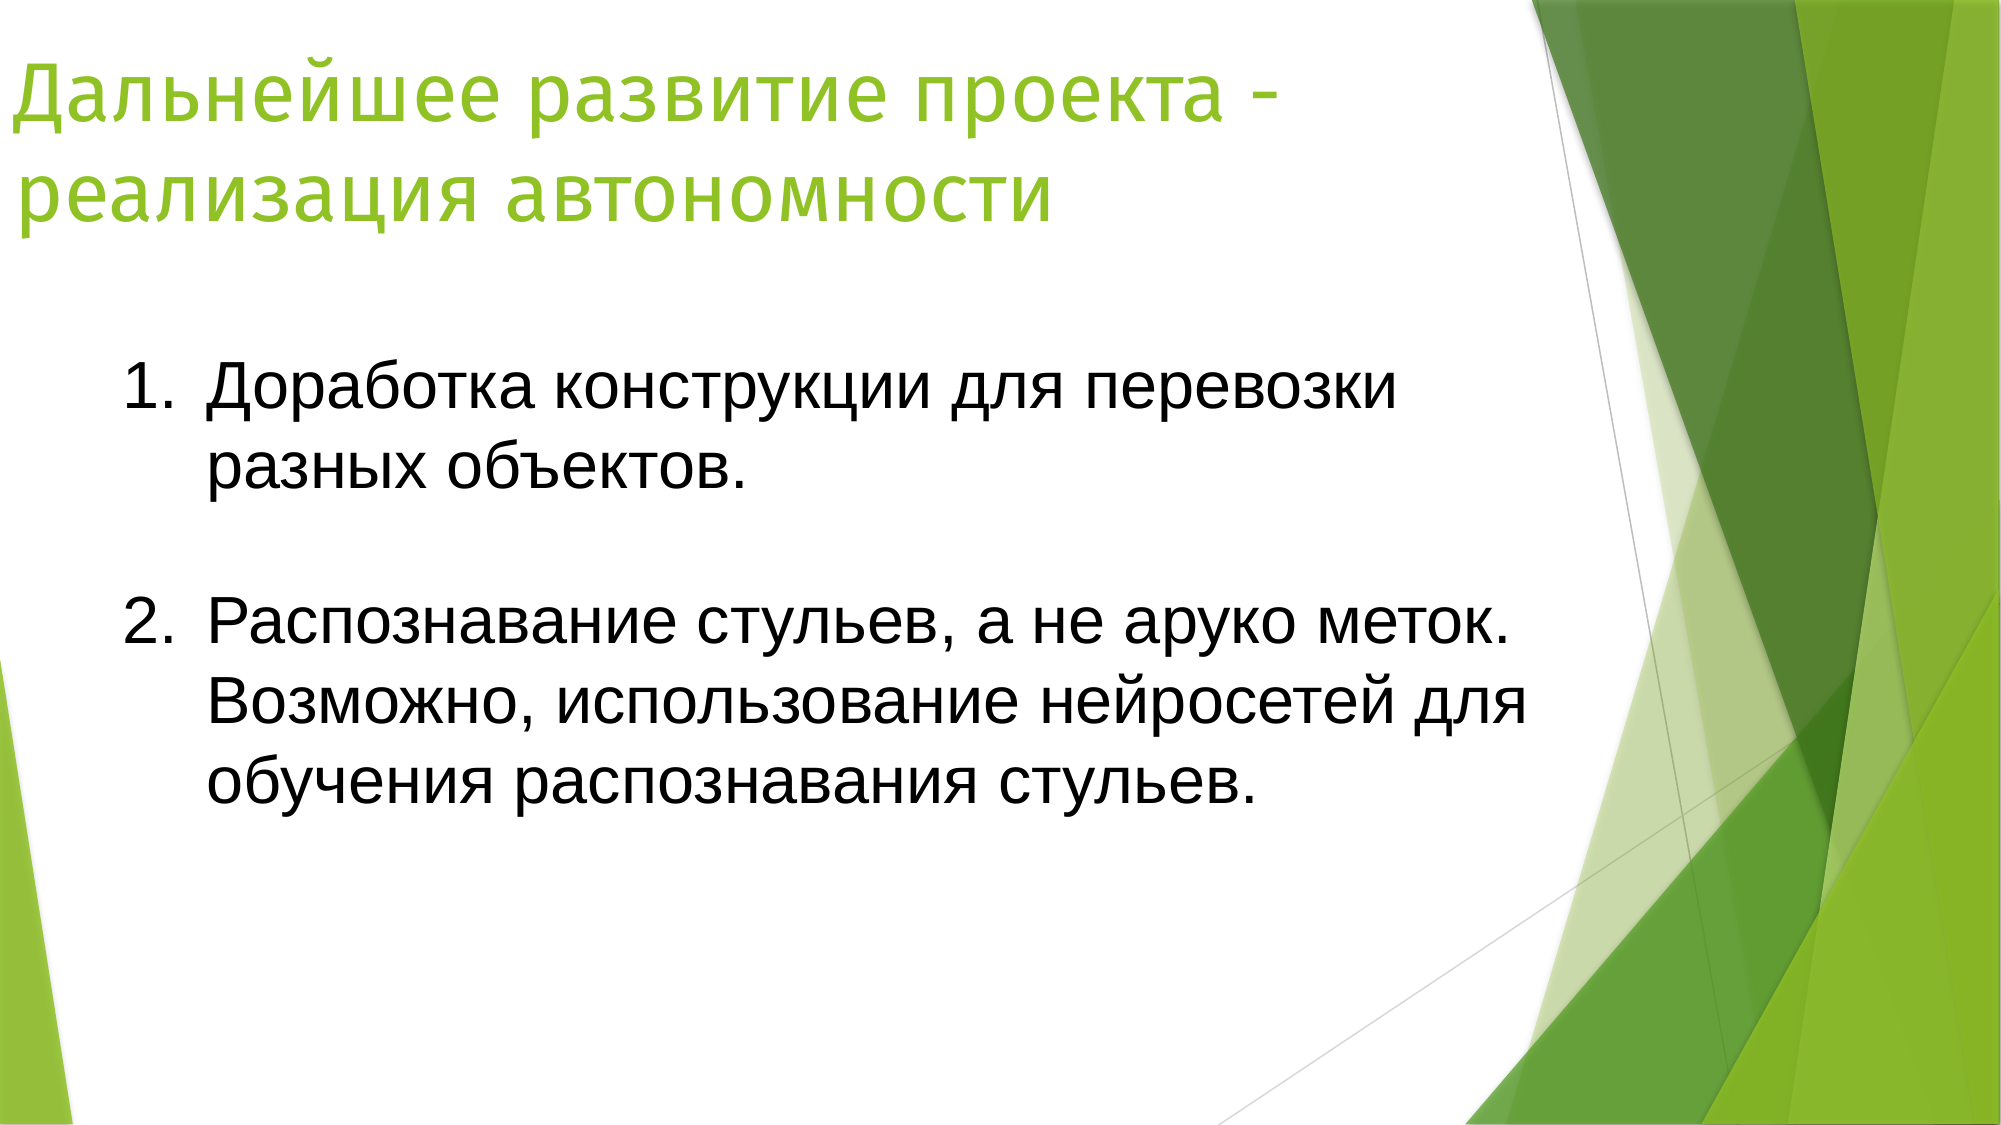

Дальнейшее развитие проекта -
реализация автономности
Доработка конструкции для перевозки разных объектов.

Распознавание стульев, а не аруко меток. Возможно, использование нейросетей для обучения распознавания стульев.